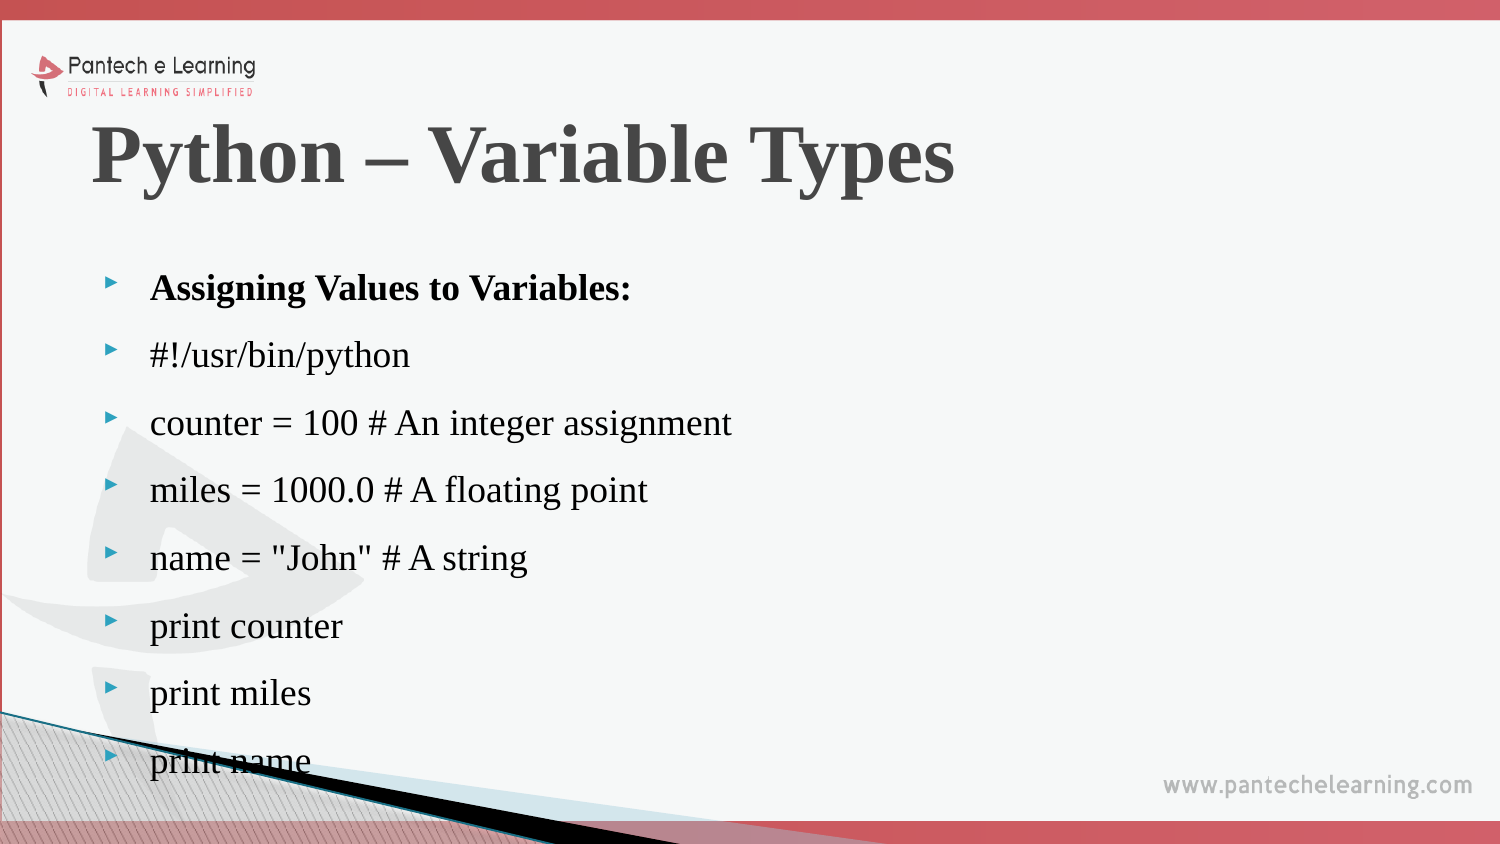

# Python – Variable Types
Assigning Values to Variables:
#!/usr/bin/python
counter = 100 # An integer assignment
miles = 1000.0 # A floating point
name = "John" # A string
print counter
print miles
print name